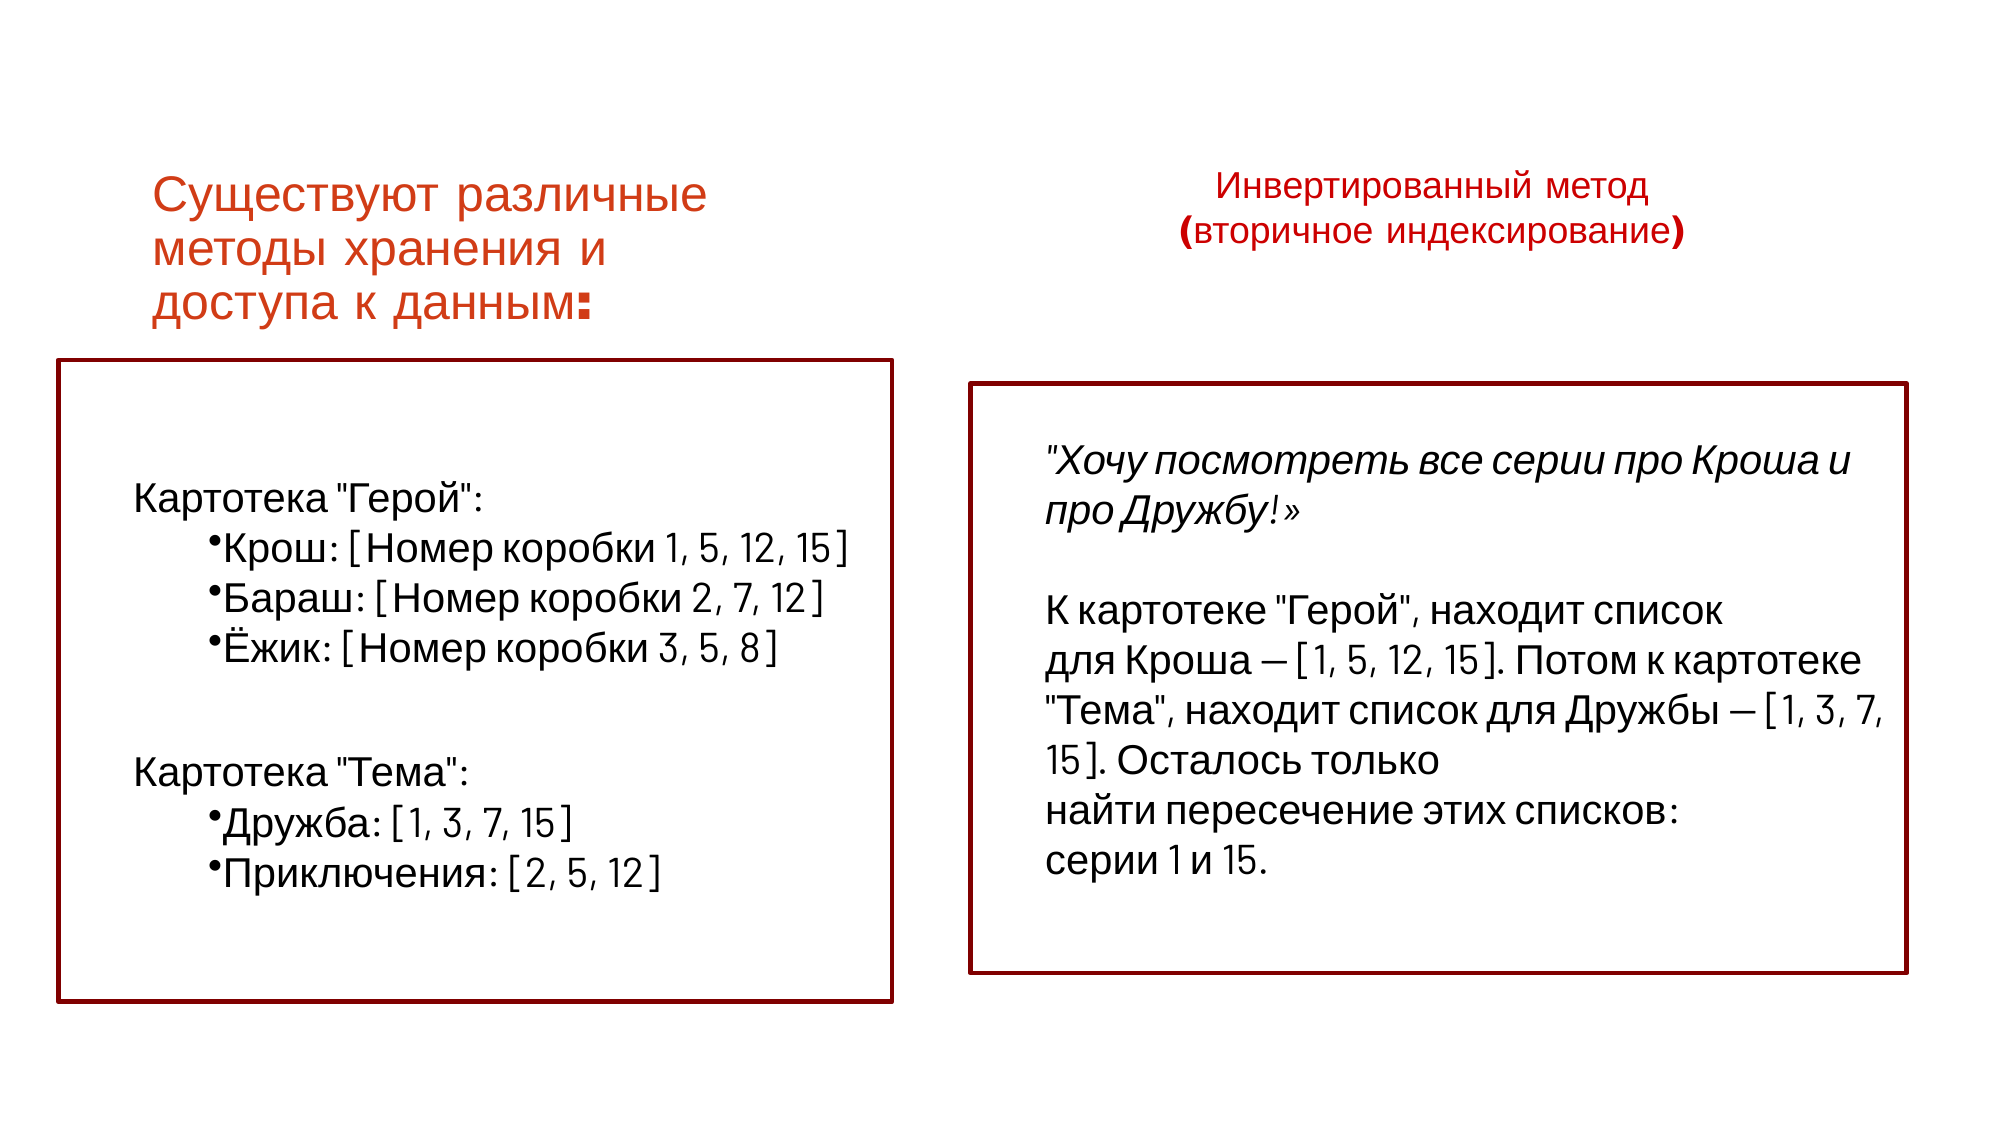

# Существуют различные методы хранения и доступа к данным:
Инвертированный метод
(вторичное индексирование)

"Хочу посмотреть все серии про Кроша и про Дружбу!»

К картотеке "Герой", находит список для Кроша — [1, 5, 12, 15]. Потом к картотеке "Тема", находит список для Дружбы — [1, 3, 7, 15]. Осталось только найти пересечение этих списков: серии 1 и 15.

Картотека "Герой":
Крош: [Номер коробки 1, 5, 12, 15]
Бараш: [Номер коробки 2, 7, 12]
Ёжик: [Номер коробки 3, 5, 8]

Картотека "Тема":
Дружба: [1, 3, 7, 15]
Приключения: [2, 5, 12]